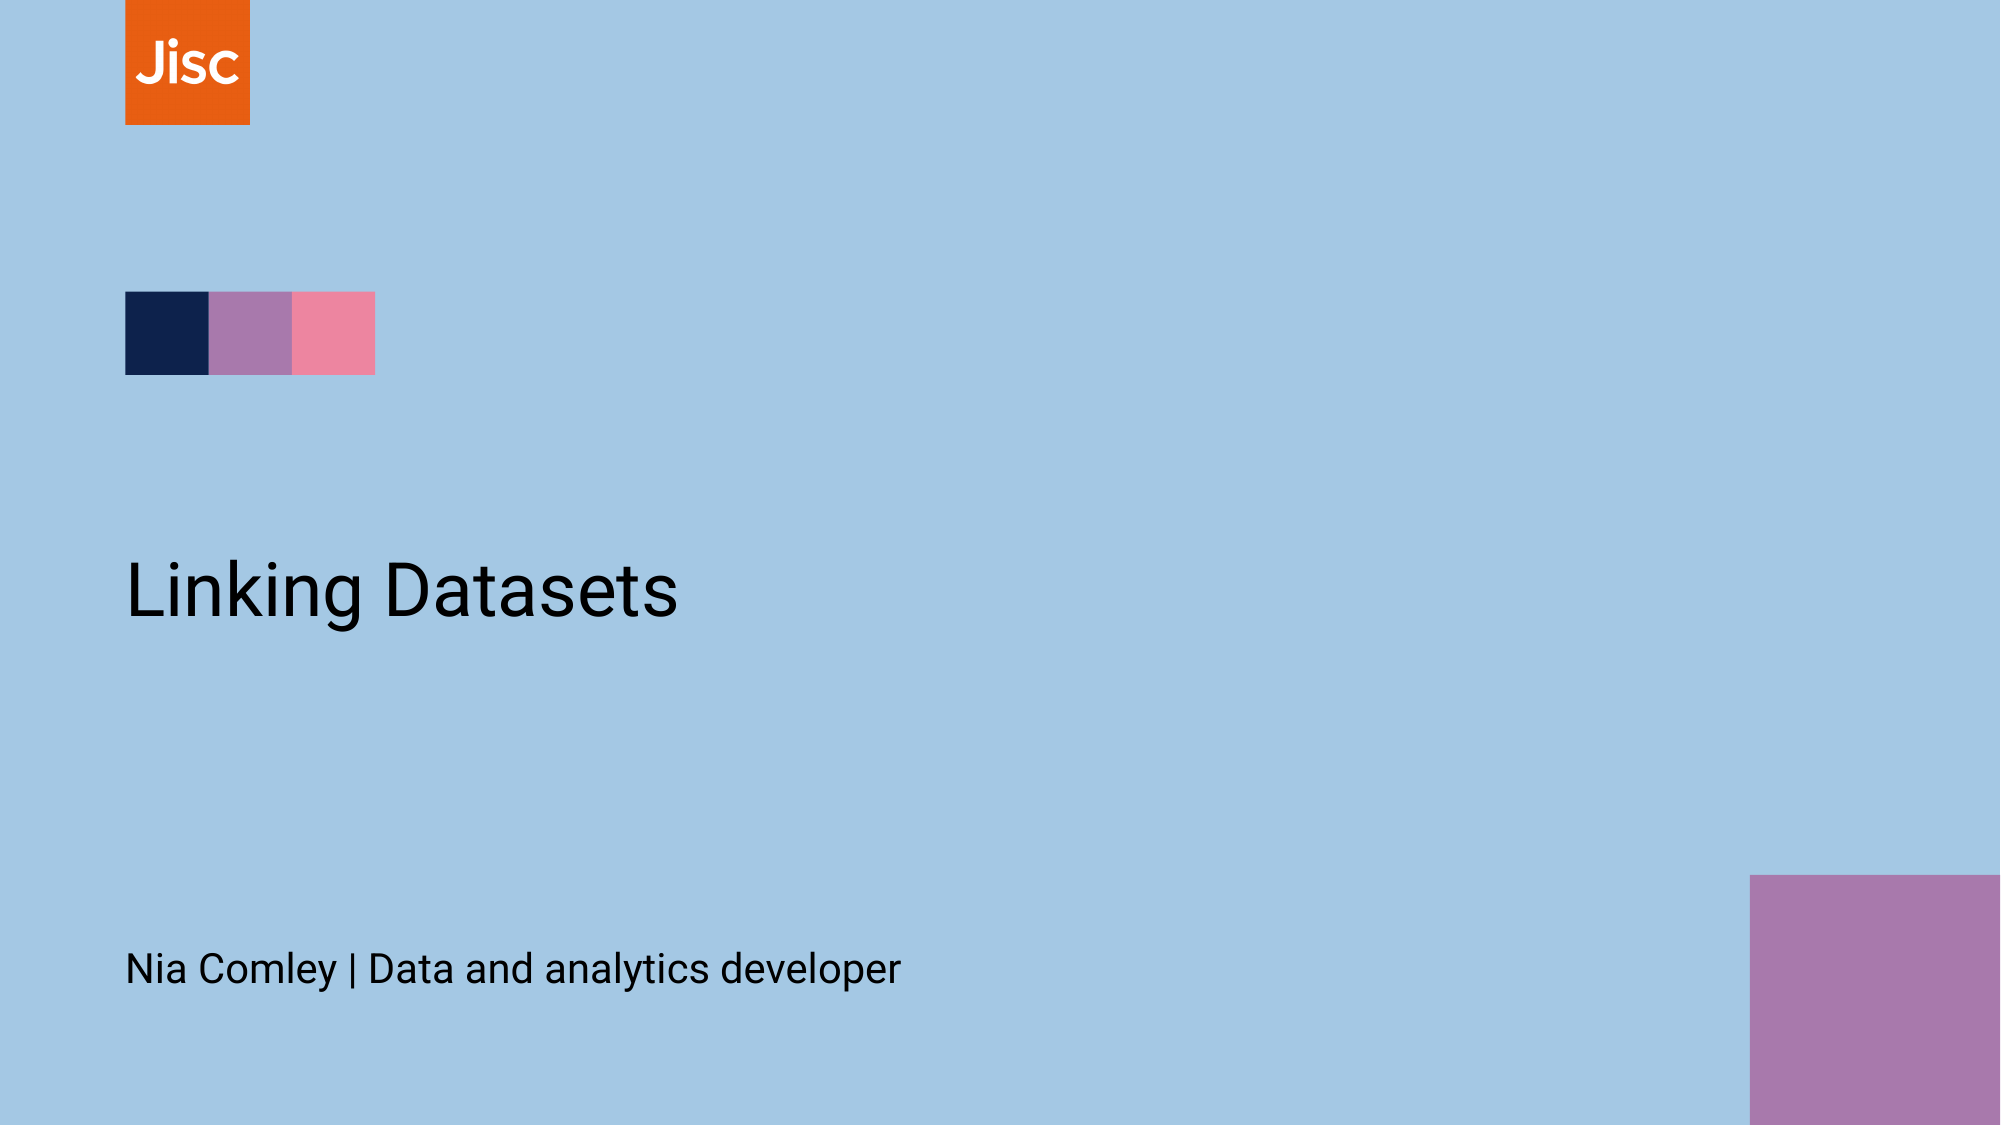

# Linking Datasets
Nia Comley | Data and analytics developer